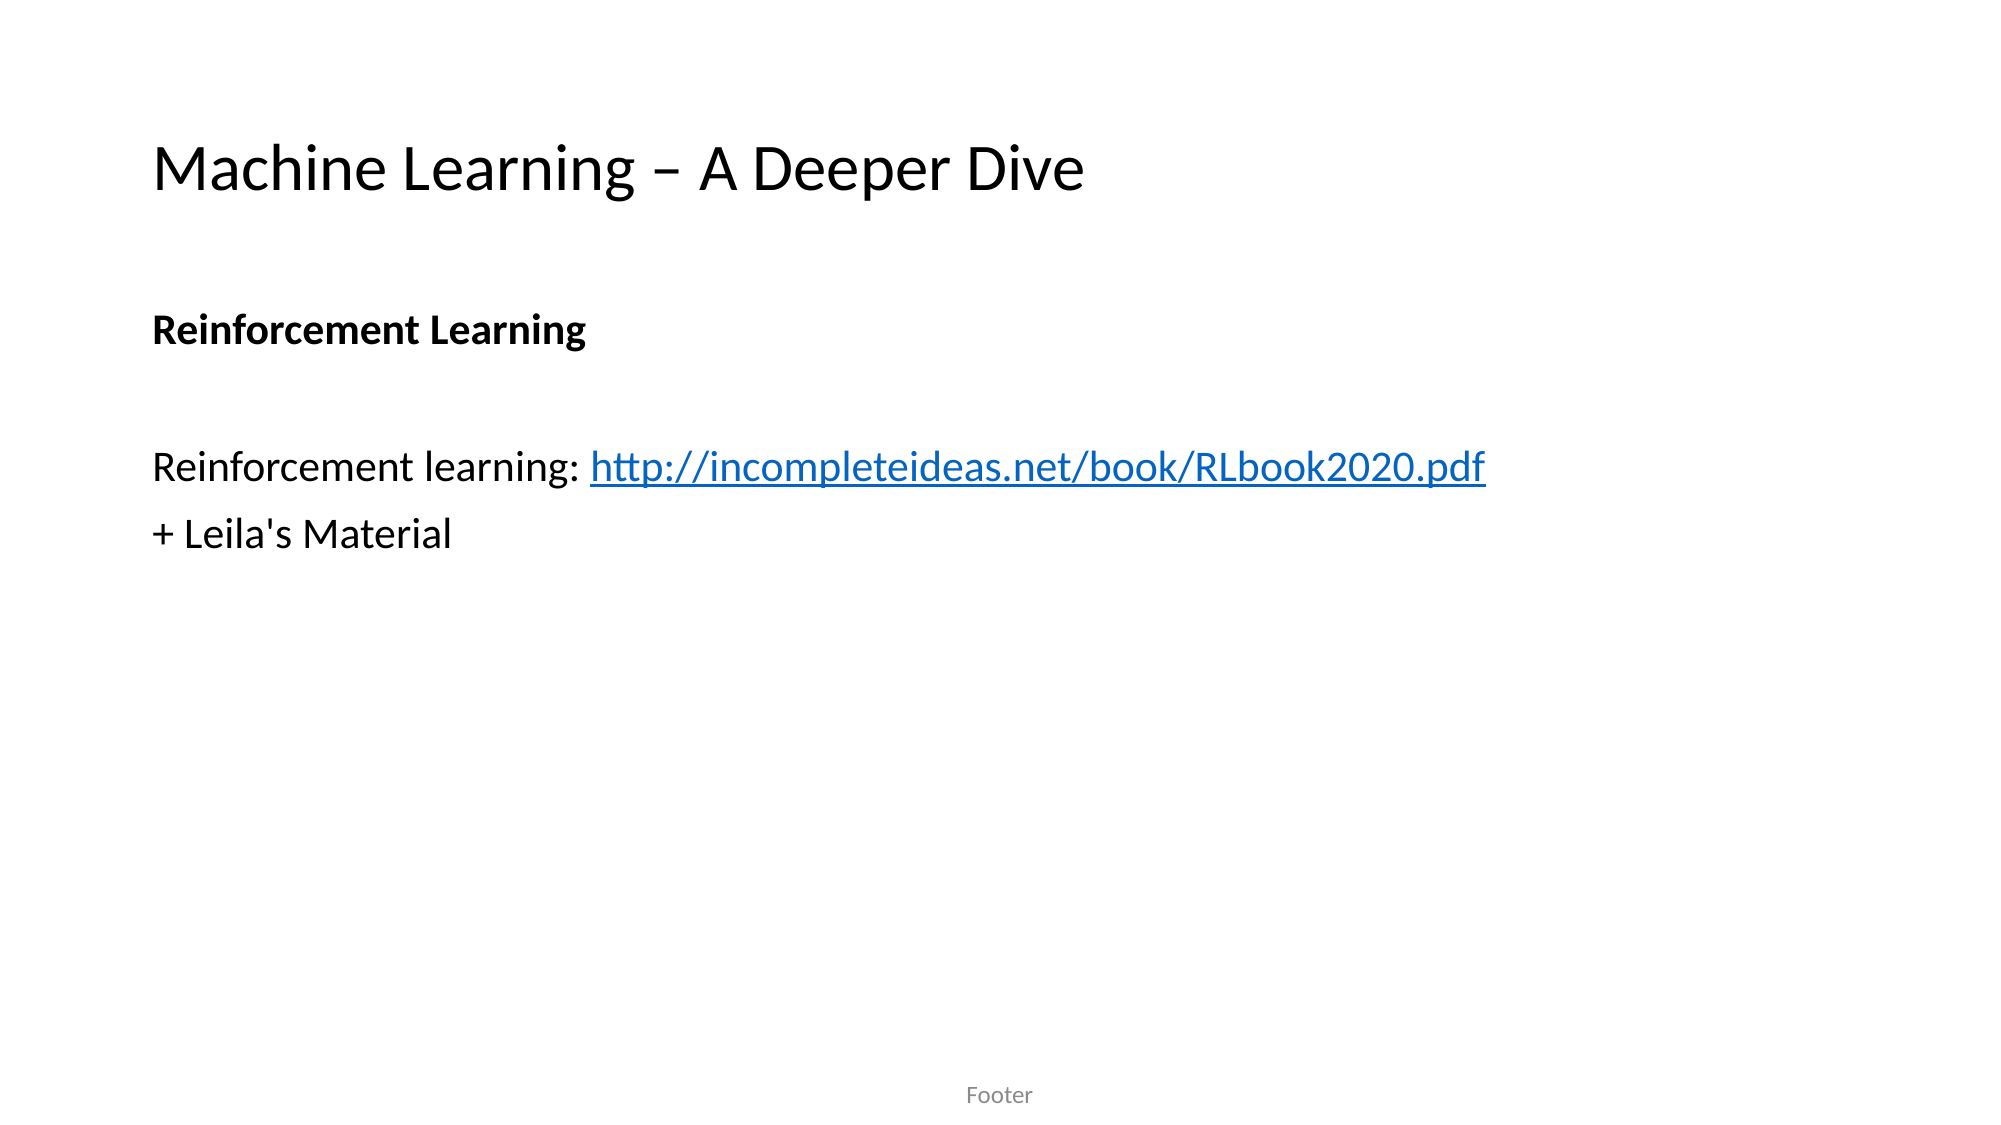

# Machine Learning – A Deeper Dive
Reinforcement Learning

Reinforcement learning: http://incompleteideas.net/book/RLbook2020.pdf
+ Leila's Material
Footer